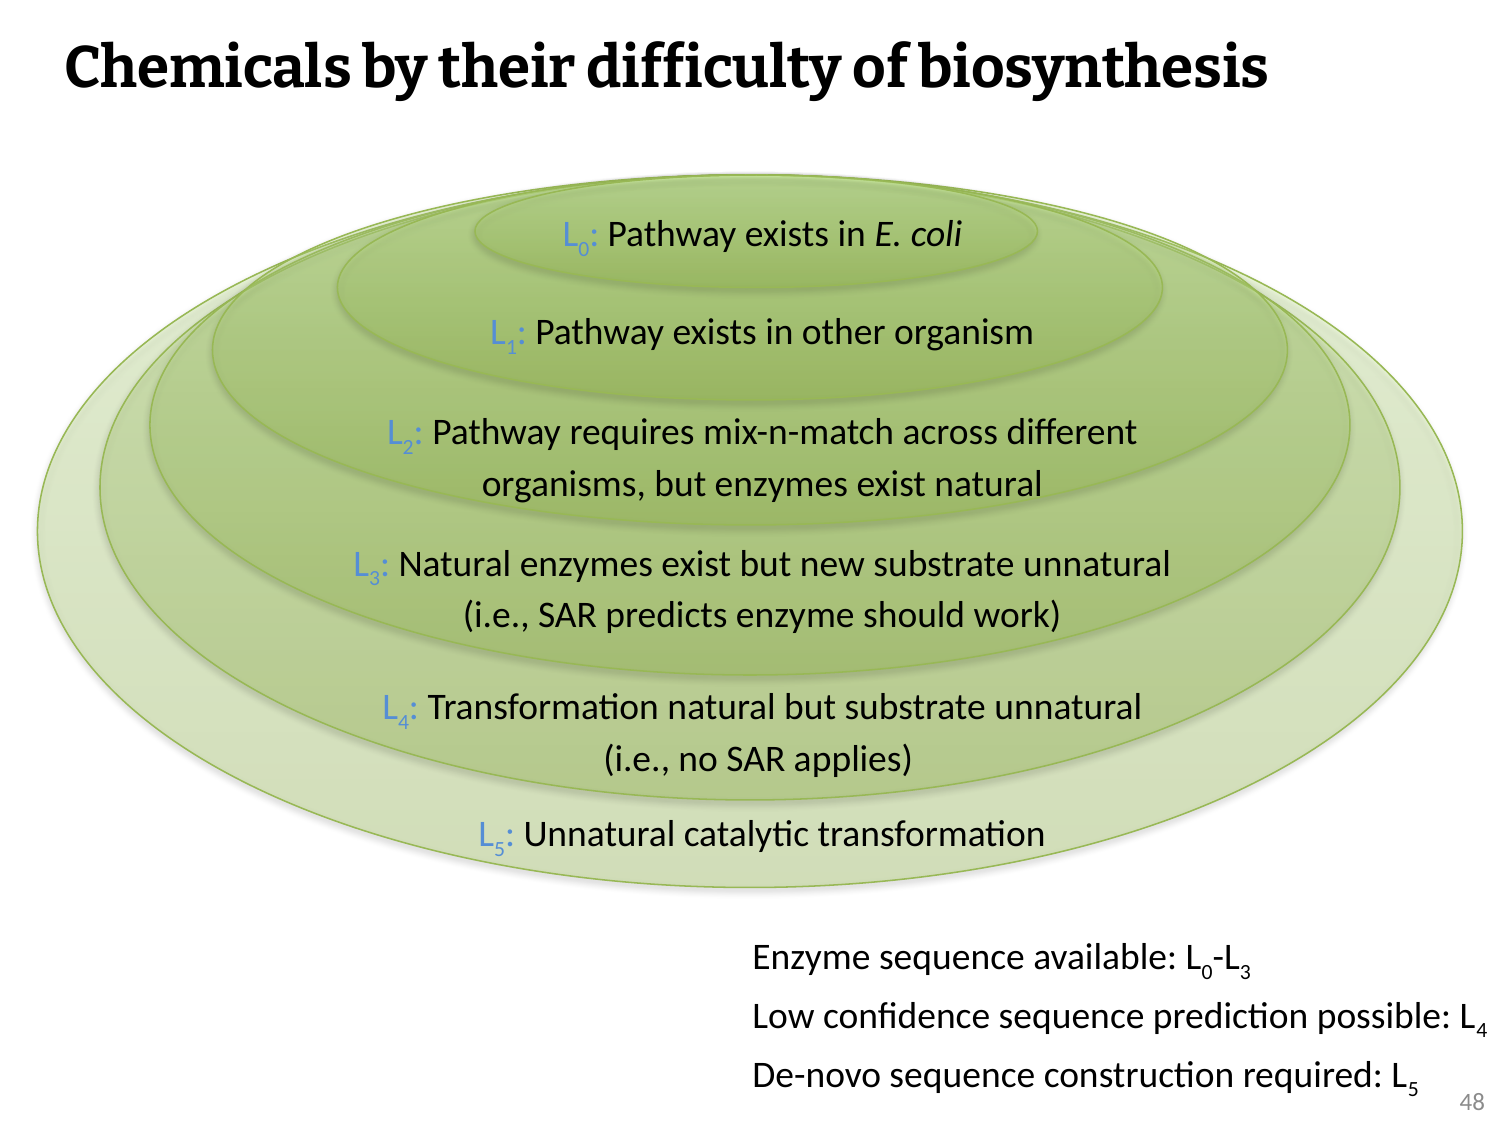

Chemicals by their difficulty of biosynthesis

L0: Pathway exists in E. coli
L1: Pathway exists in other organism
L2: Pathway requires mix-n-match across different organisms, but enzymes exist natural
L3: Natural enzymes exist but new substrate unnatural (i.e., SAR predicts enzyme should work)
L4: Transformation natural but substrate unnatural (i.e., no SAR applies)
L5: Unnatural catalytic transformation
Enzyme sequence available: L0-L3
Low confidence sequence prediction possible: L4
De-novo sequence construction required: L5
48